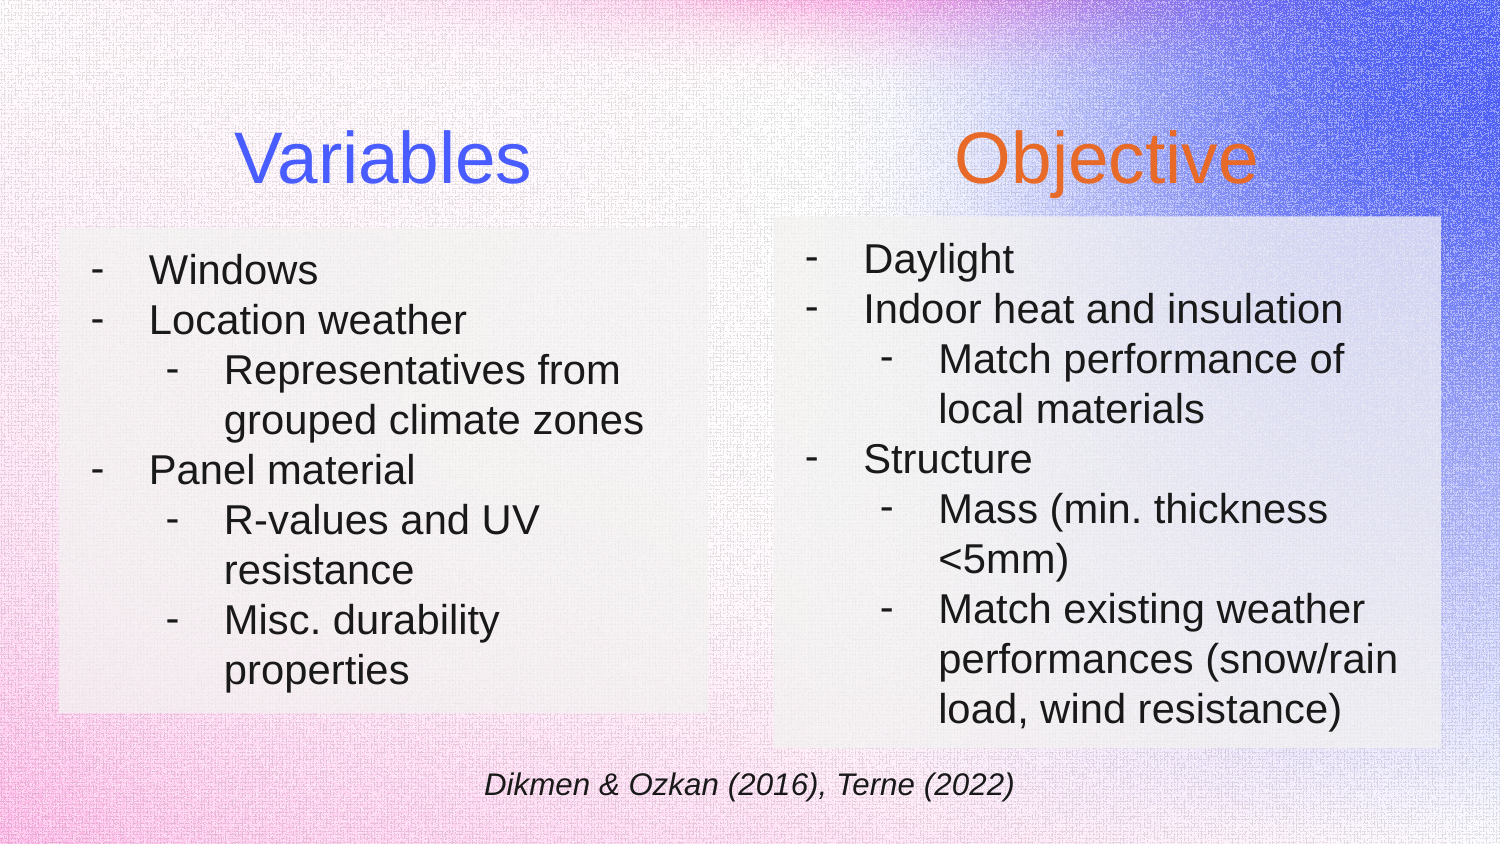

# Variables
Objective
Daylight
Indoor heat and insulation
Match performance of local materials
Structure
Mass (min. thickness <5mm)
Match existing weather performances (snow/rain load, wind resistance)
Windows
Location weather
Representatives from grouped climate zones
Panel material
R-values and UV resistance
Misc. durability properties
Dikmen & Ozkan (2016), Terne (2022)